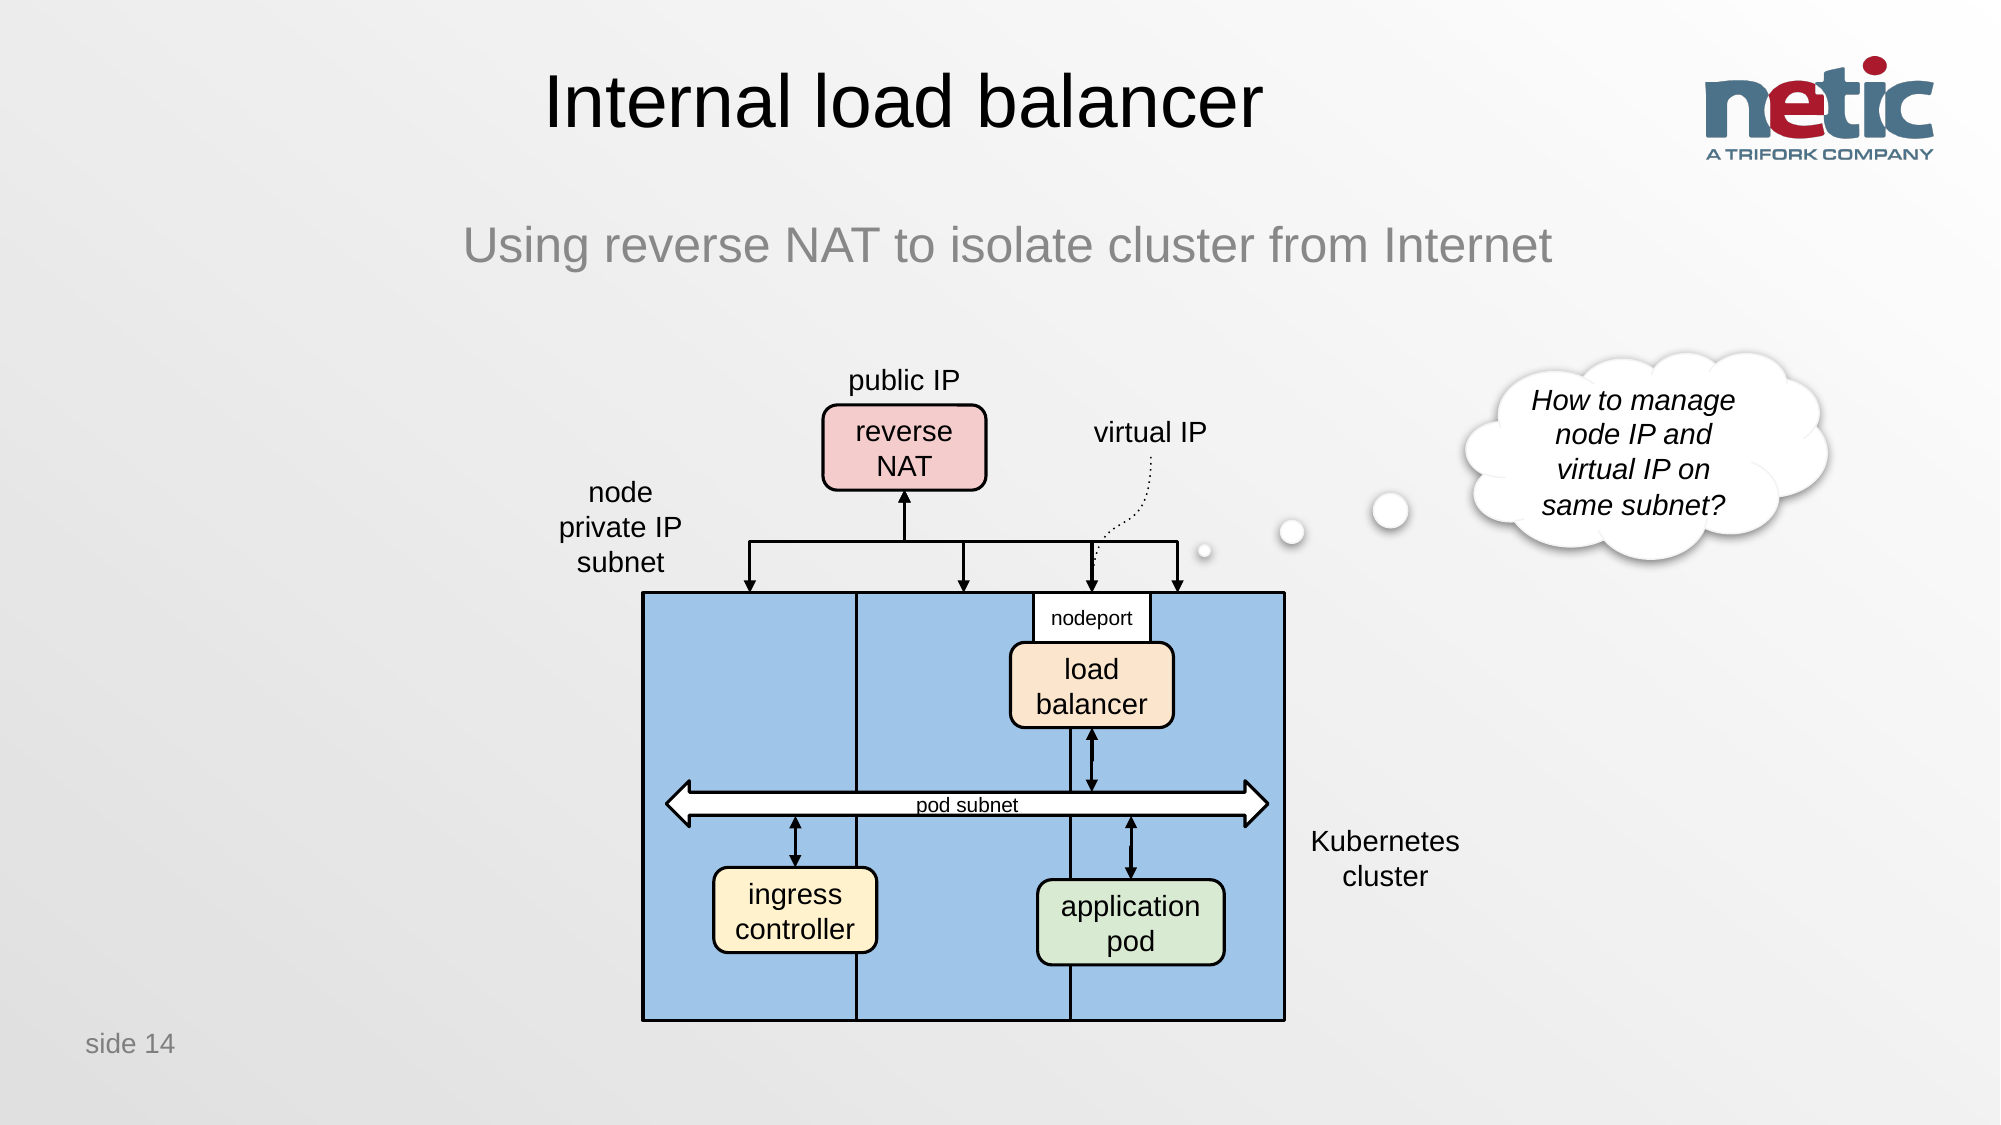

# Internal load balancer
Using reverse NAT to isolate cluster from Internet
public IP
How to manage node IP and virtual IP on same subnet?
reverse NAT
virtual IP
node
private IP
subnet

nodeport

load balancer
pod subnet
Kubernetes cluster
ingress controller
application pod